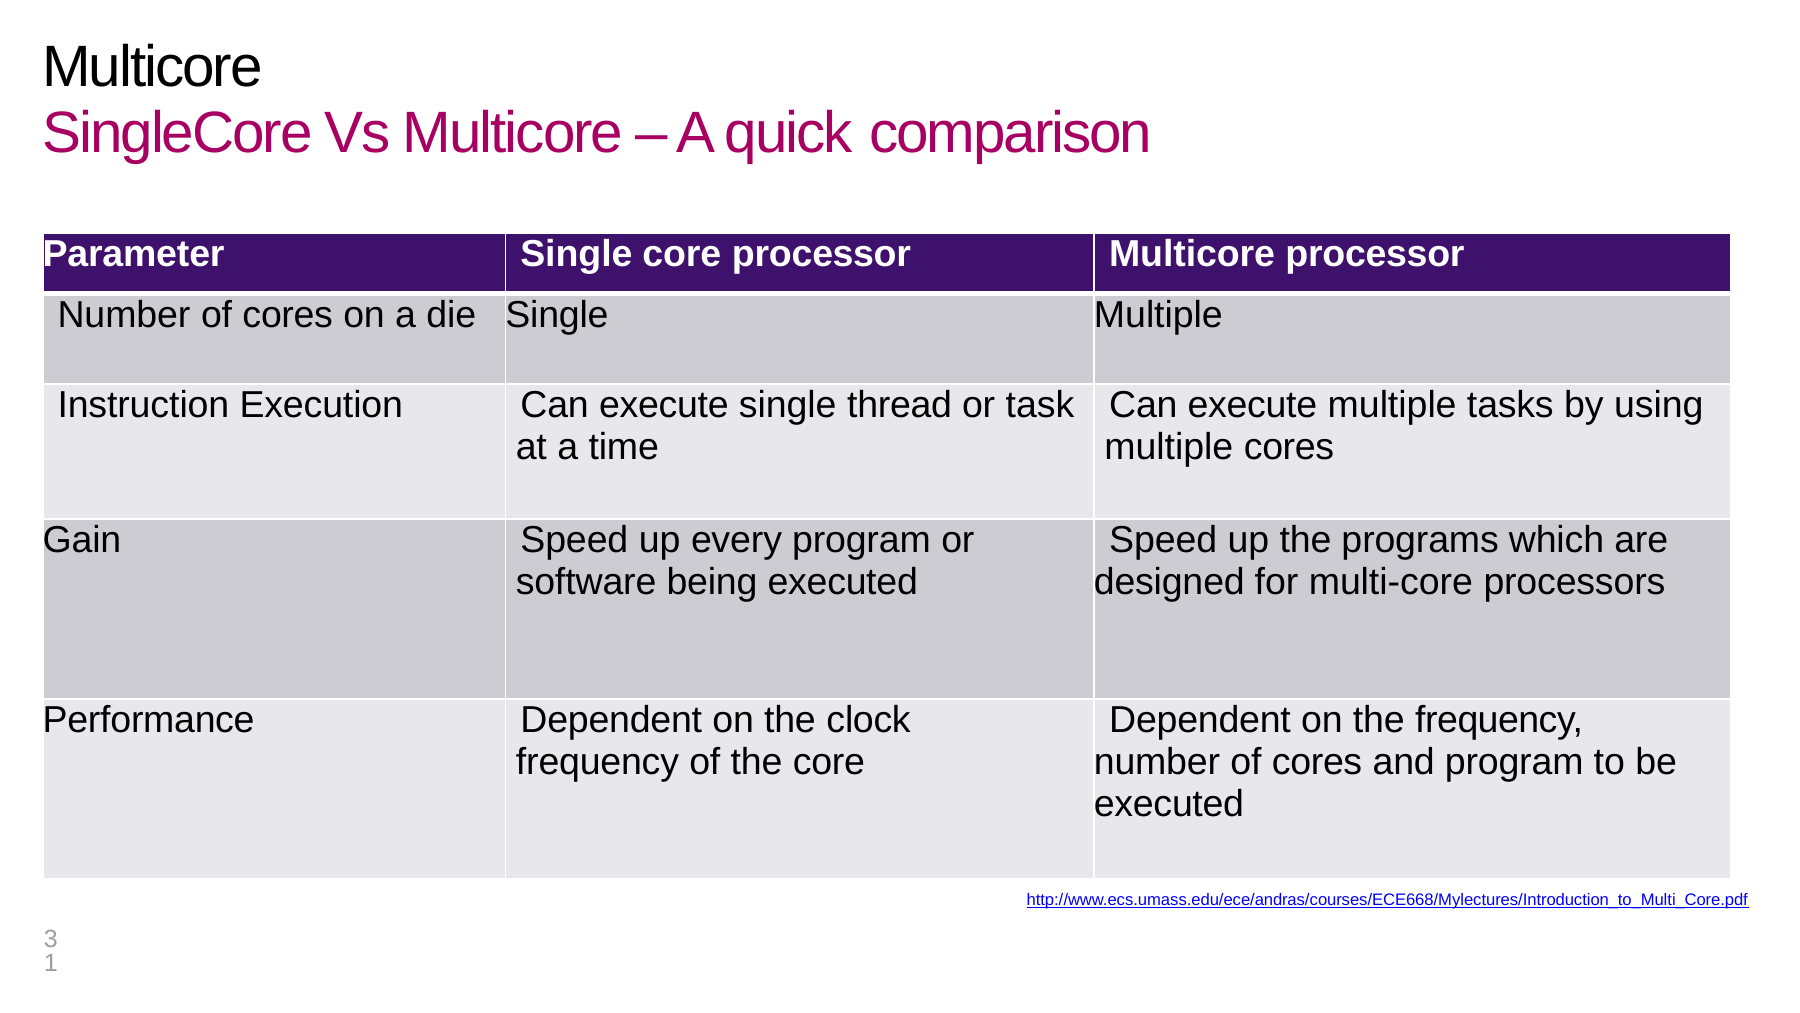

# Multicore
SingleCore Vs Multicore – A quick comparison
| Parameter | Single core processor | Multicore processor |
| --- | --- | --- |
| Number of cores on a die | Single | Multiple |
| Instruction Execution | Can execute single thread or task at a time | Can execute multiple tasks by using multiple cores |
| Gain | Speed up every program or software being executed | Speed up the programs which are designed for multi-core processors |
| Performance | Dependent on the clock frequency of the core | Dependent on the frequency, number of cores and program to be executed |
http://www.ecs.umass.edu/ece/andras/courses/ECE668/Mylectures/Introduction_to_Multi_Core.pdf
31